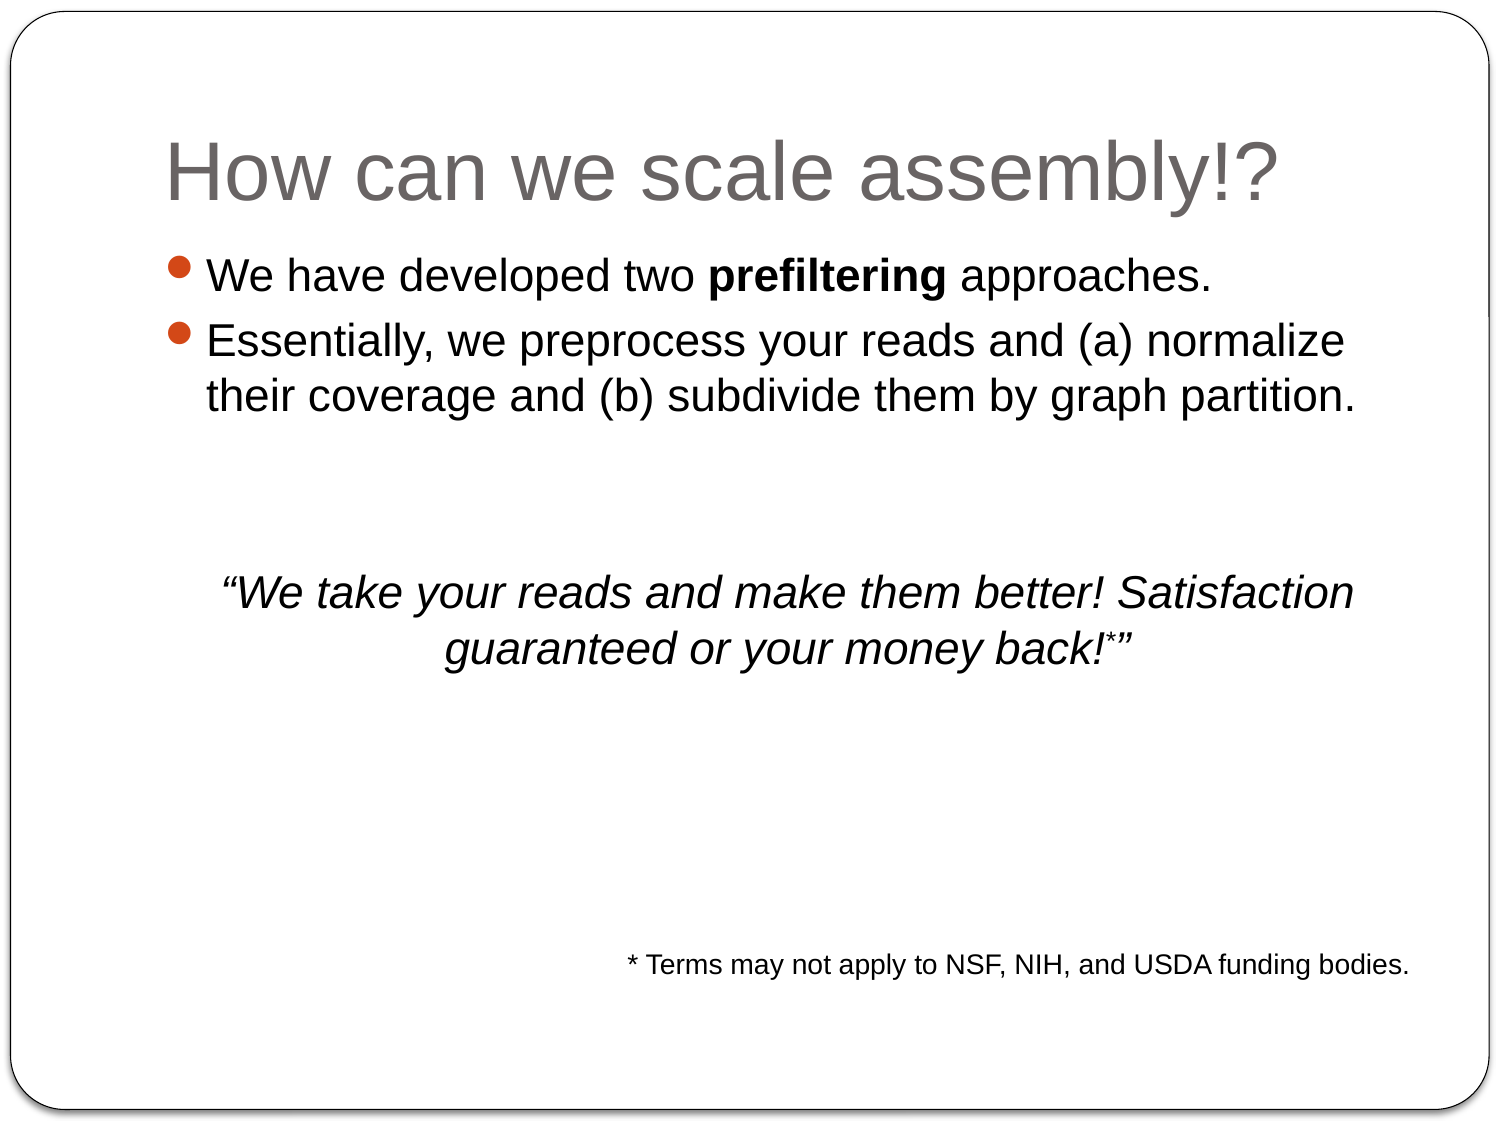

# How can we scale assembly!?
We have developed two prefiltering approaches.
Essentially, we preprocess your reads and (a) normalize their coverage and (b) subdivide them by graph partition.

“We take your reads and make them better! Satisfaction guaranteed or your money back!*”

* Terms may not apply to NSF, NIH, and USDA funding bodies.